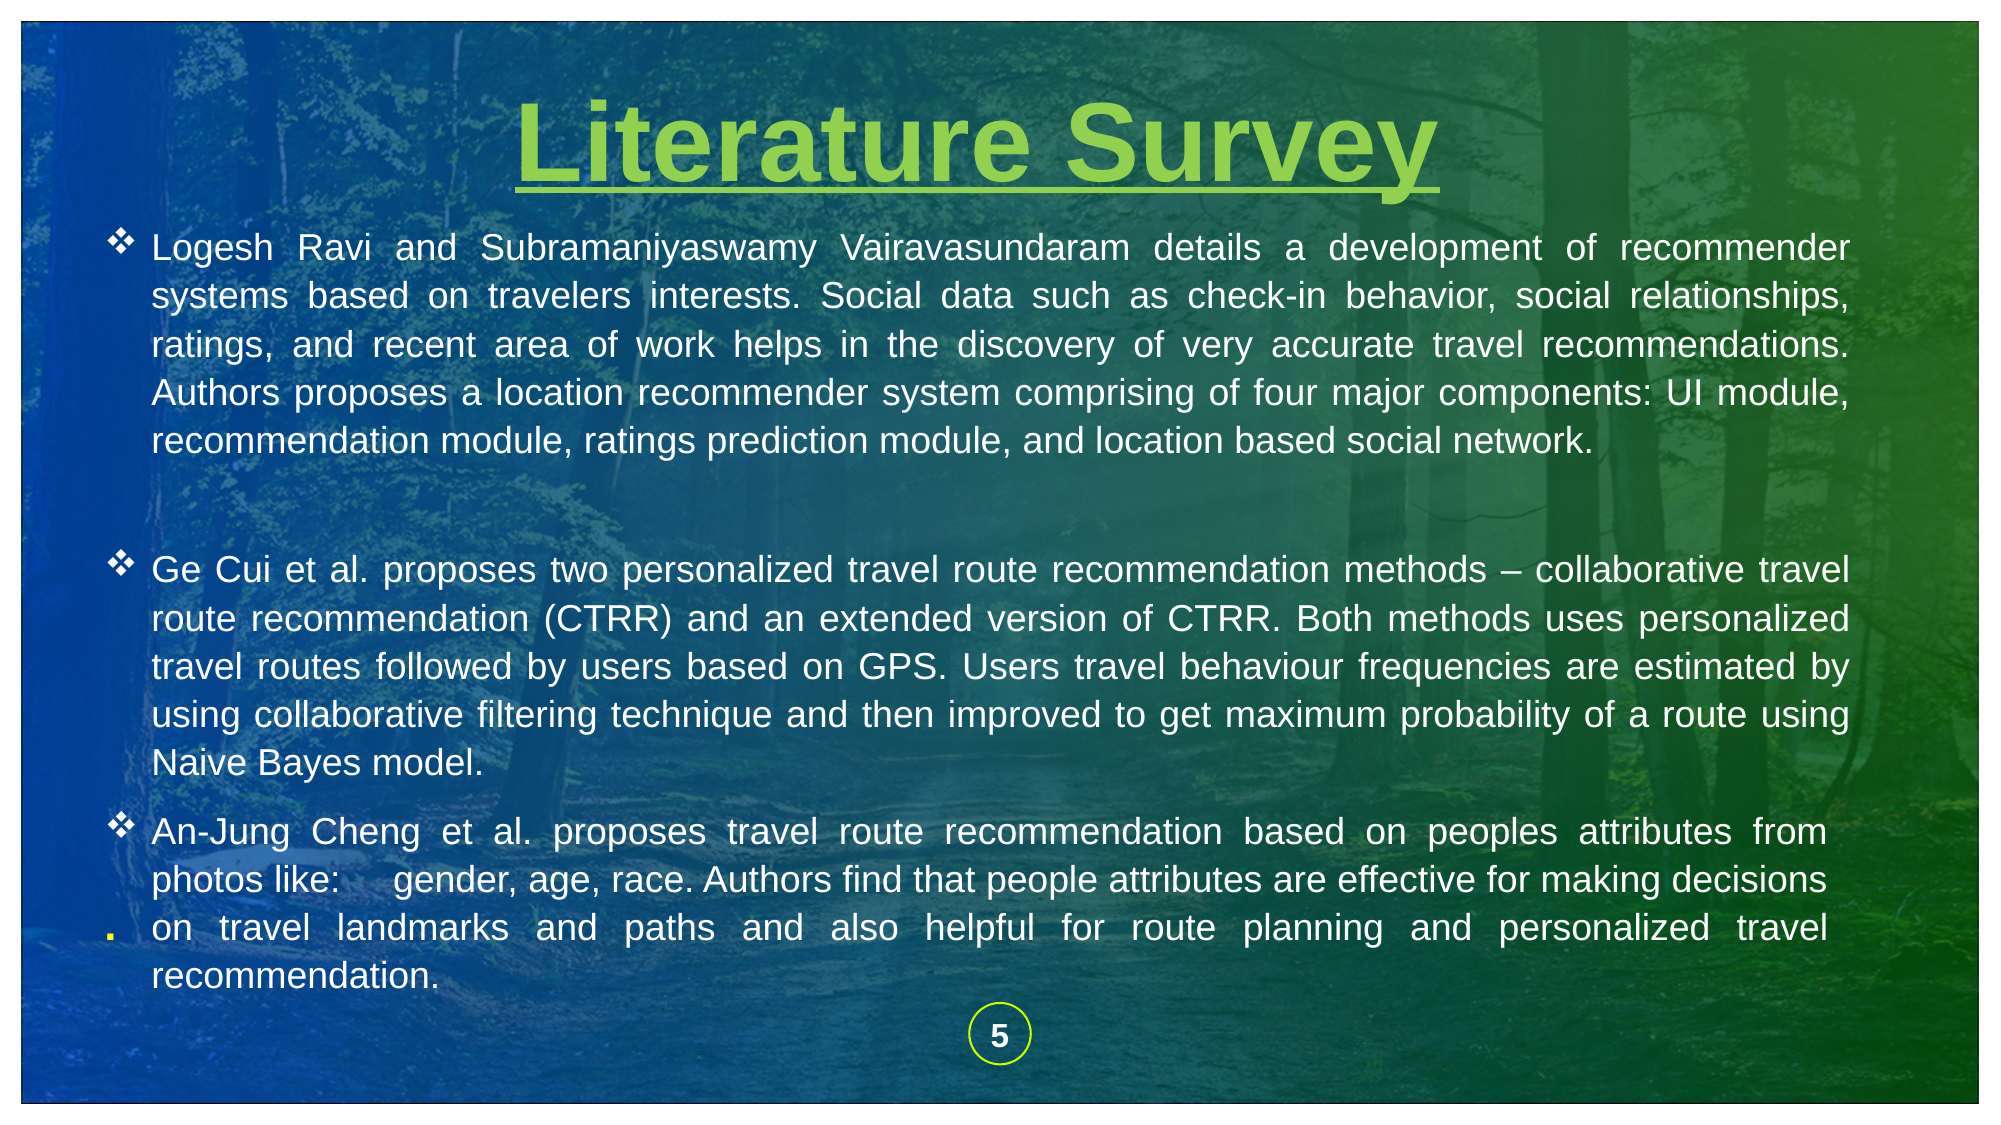

Literature Survey
Logesh Ravi and Subramaniyaswamy Vairavasundaram details a development of recommender systems based on travelers interests. Social data such as check-in behavior, social relationships, ratings, and recent area of work helps in the discovery of very accurate travel recommendations. Authors proposes a location recommender system comprising of four major components: UI module, recommendation module, ratings prediction module, and location based social network.

Ge Cui et al. proposes two personalized travel route recommendation methods – collaborative travel route recommendation (CTRR) and an extended version of CTRR. Both methods uses personalized travel routes followed by users based on GPS. Users travel behaviour frequencies are estimated by using collaborative filtering technique and then improved to get maximum probability of a route using Naive Bayes model.

An-Jung Cheng et al. proposes travel route recommendation based on peoples attributes from photos like:     gender, age, race. Authors find that people attributes are effective for making decisions on travel landmarks and paths and also helpful for route planning and personalized travel recommendation.
.
5